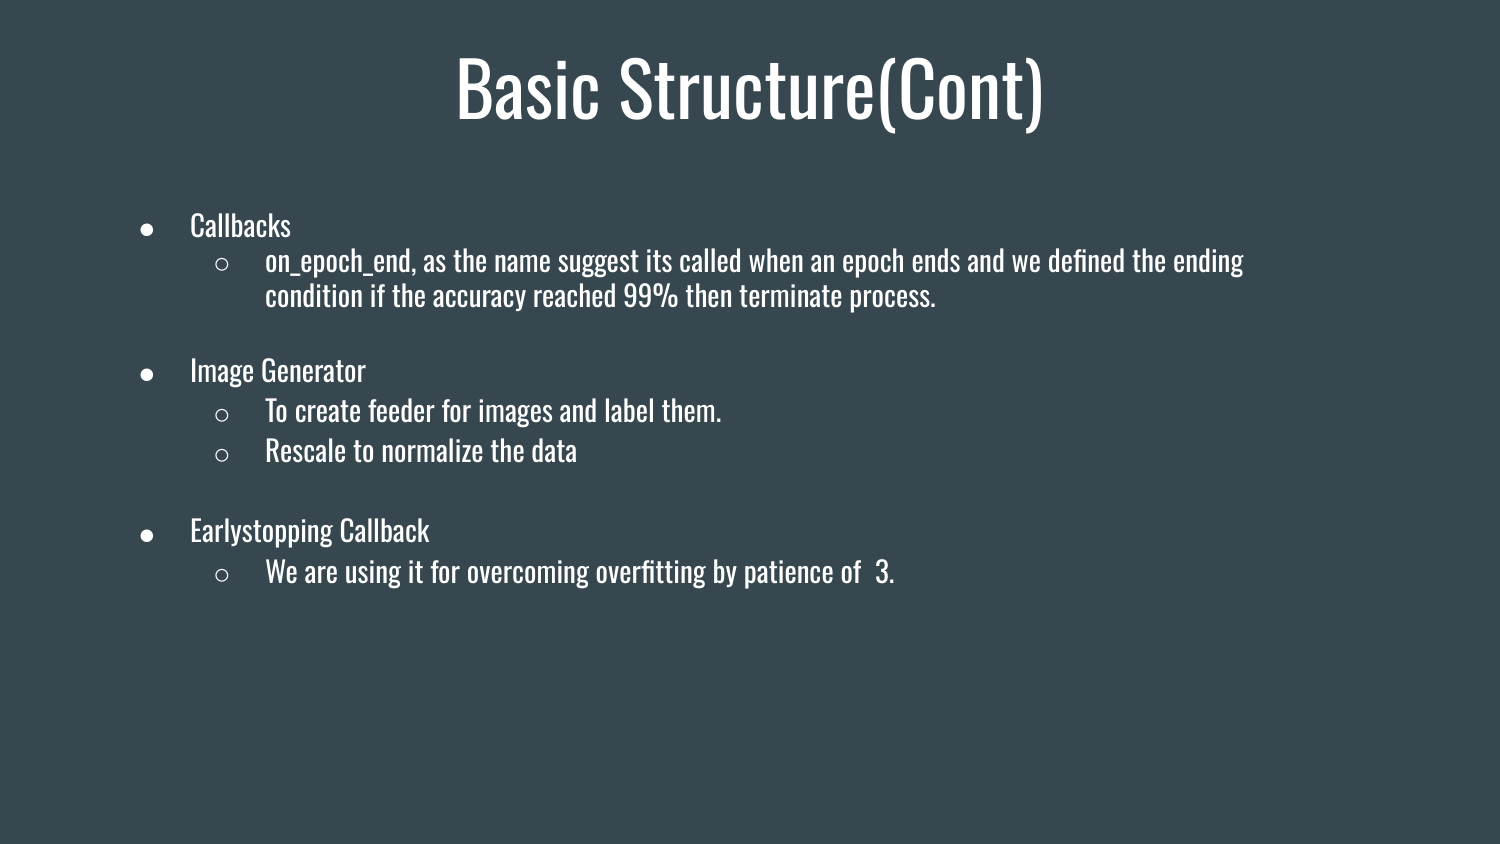

# Basic Structure(Cont)
Callbacks
on_epoch_end, as the name suggest its called when an epoch ends and we defined the ending condition if the accuracy reached 99% then terminate process.

Image Generator
To create feeder for images and label them.
Rescale to normalize the data

Earlystopping Callback
We are using it for overcoming overfitting by patience of  3.